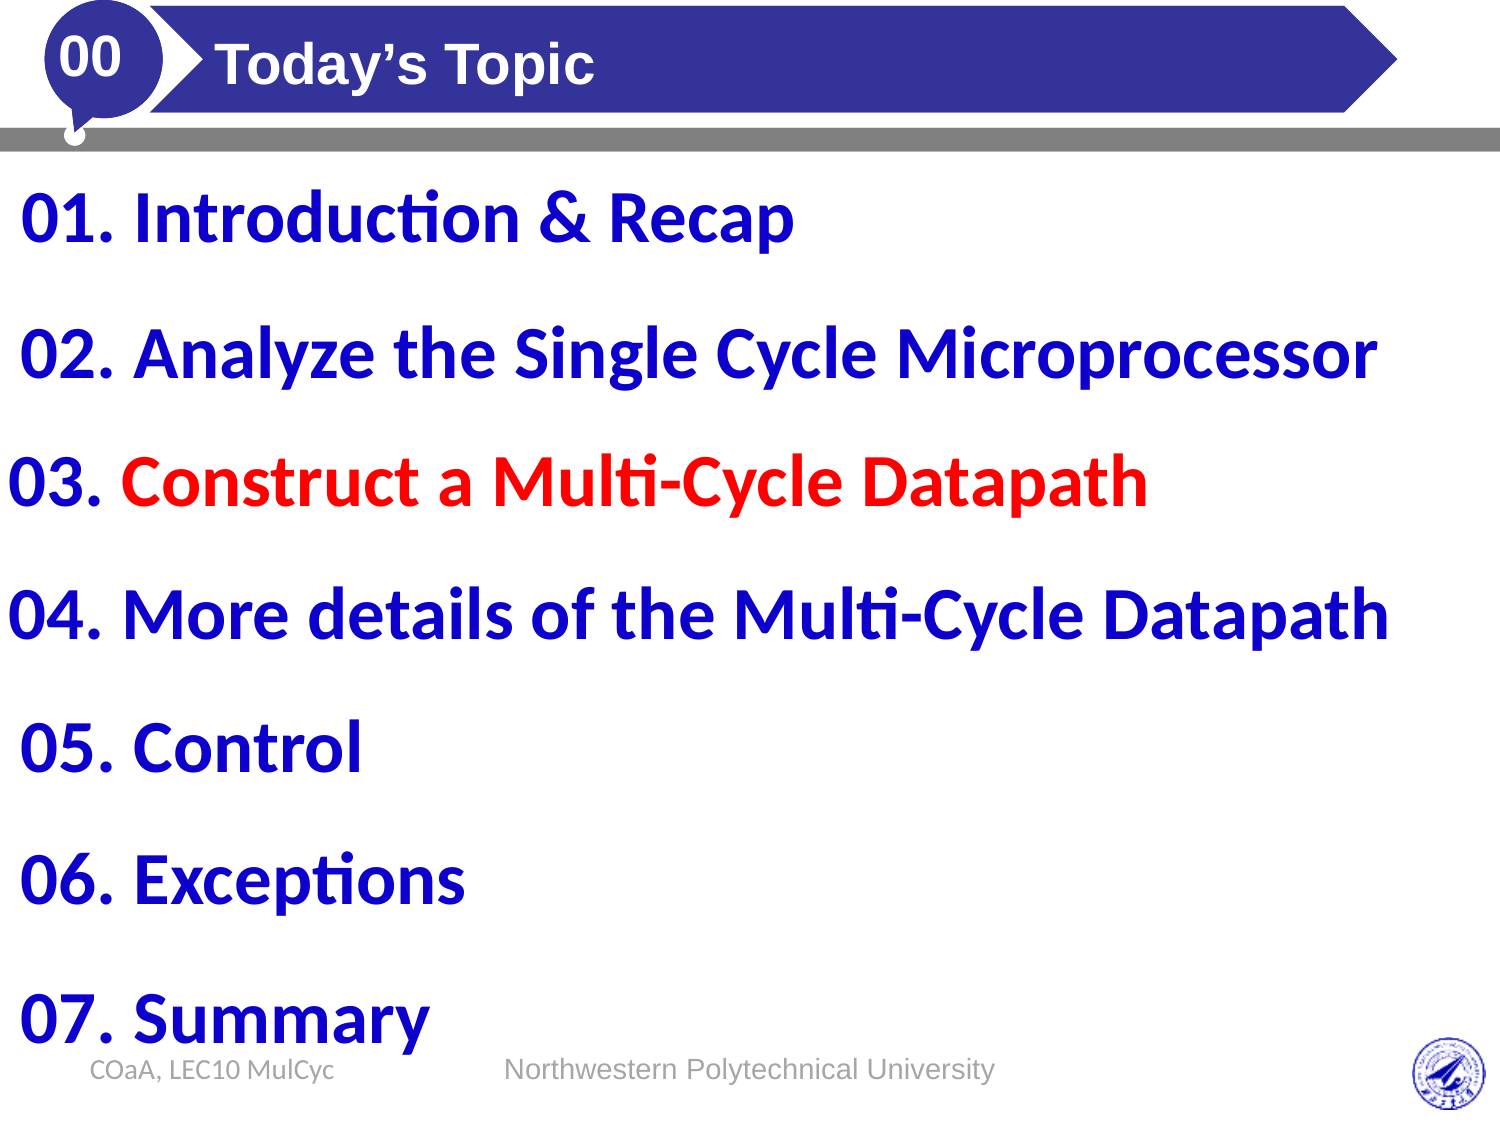

00
# Today’s Topic
01. Introduction & Recap
02. Analyze the Single Cycle Microprocessor
03. Construct a Multi-Cycle Datapath
04. More details of the Multi-Cycle Datapath

05. Control
06. Exceptions
07. Summary
COaA, LEC10 MulCyc
Northwestern Polytechnical University
15